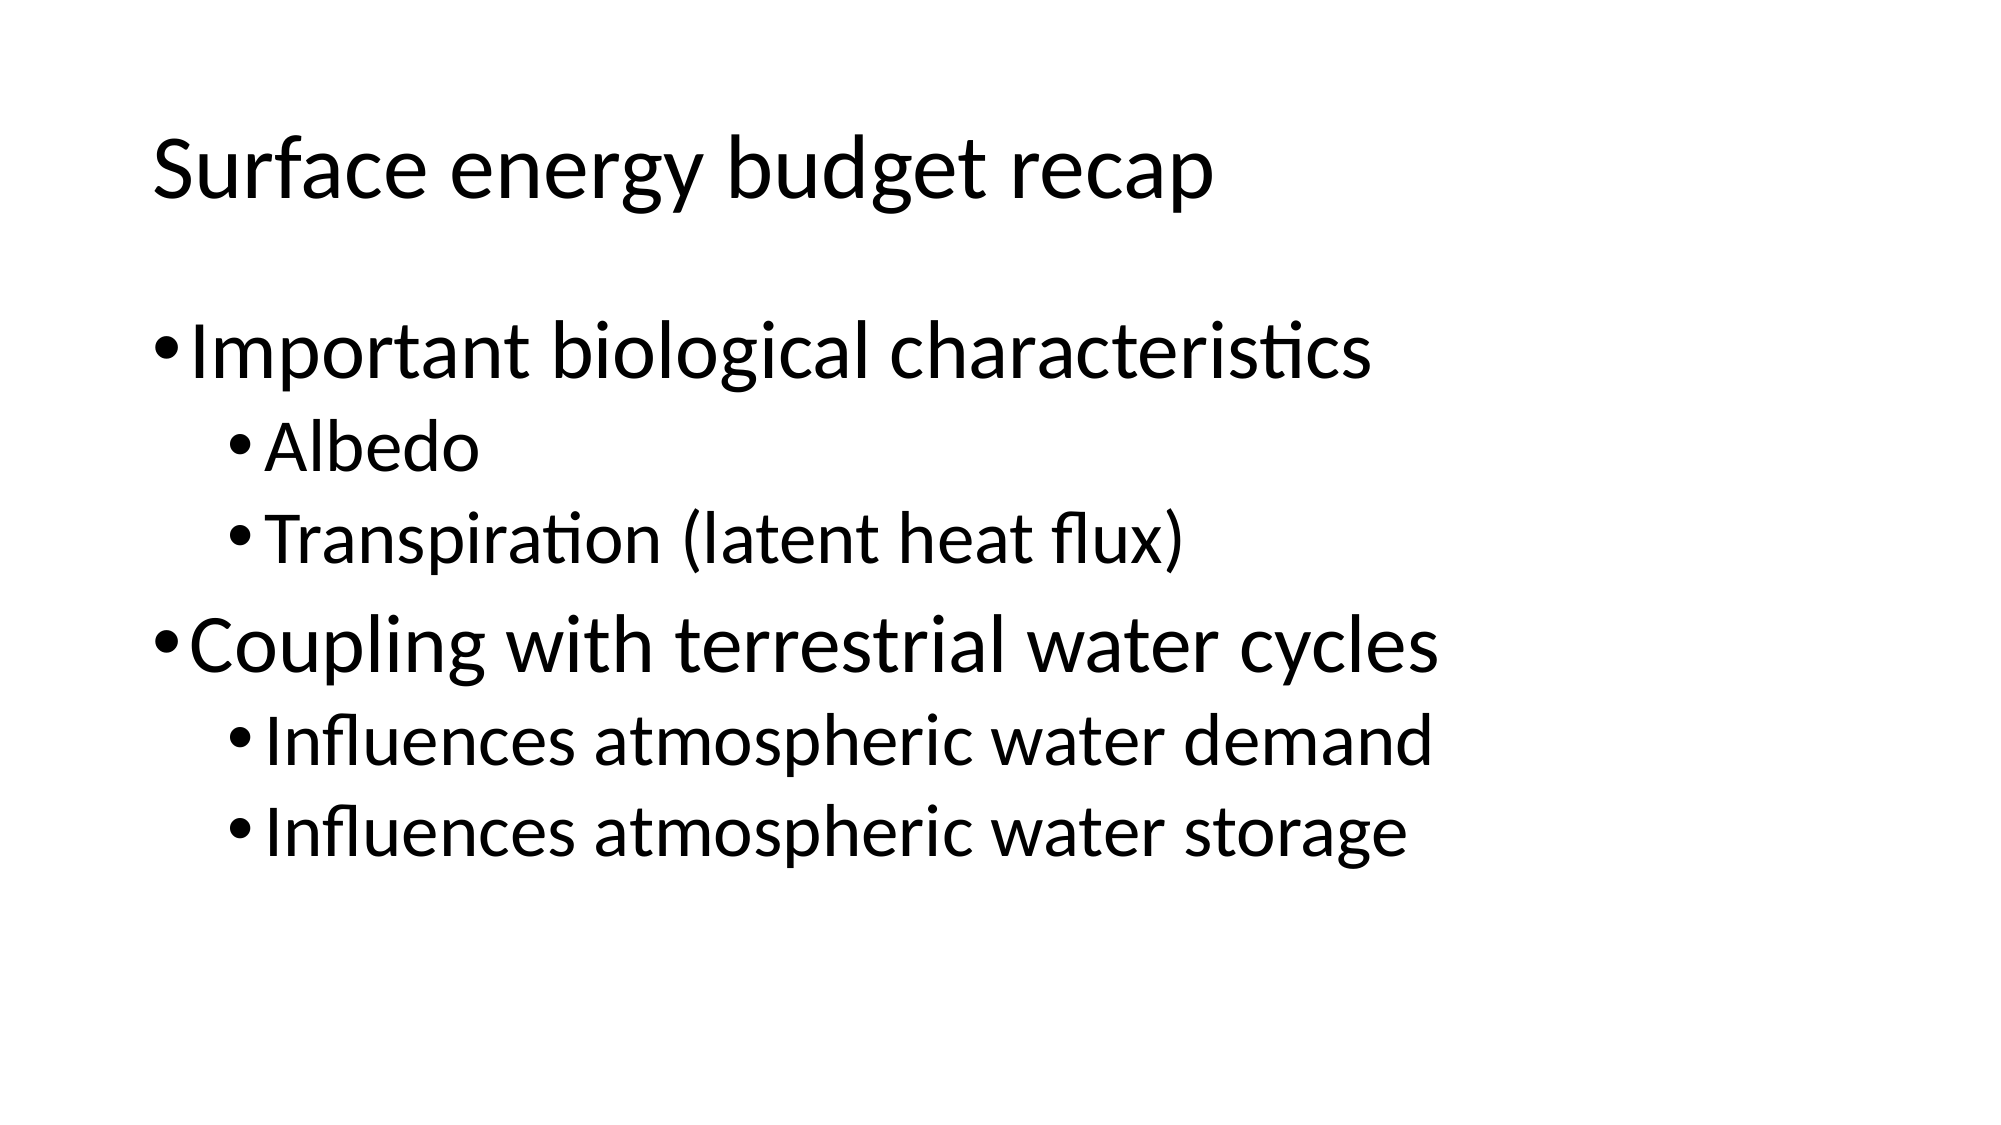

# Surface energy budget recap
Important biological characteristics
Albedo
Transpiration (latent heat flux)
Coupling with terrestrial water cycles
Influences atmospheric water demand
Influences atmospheric water storage